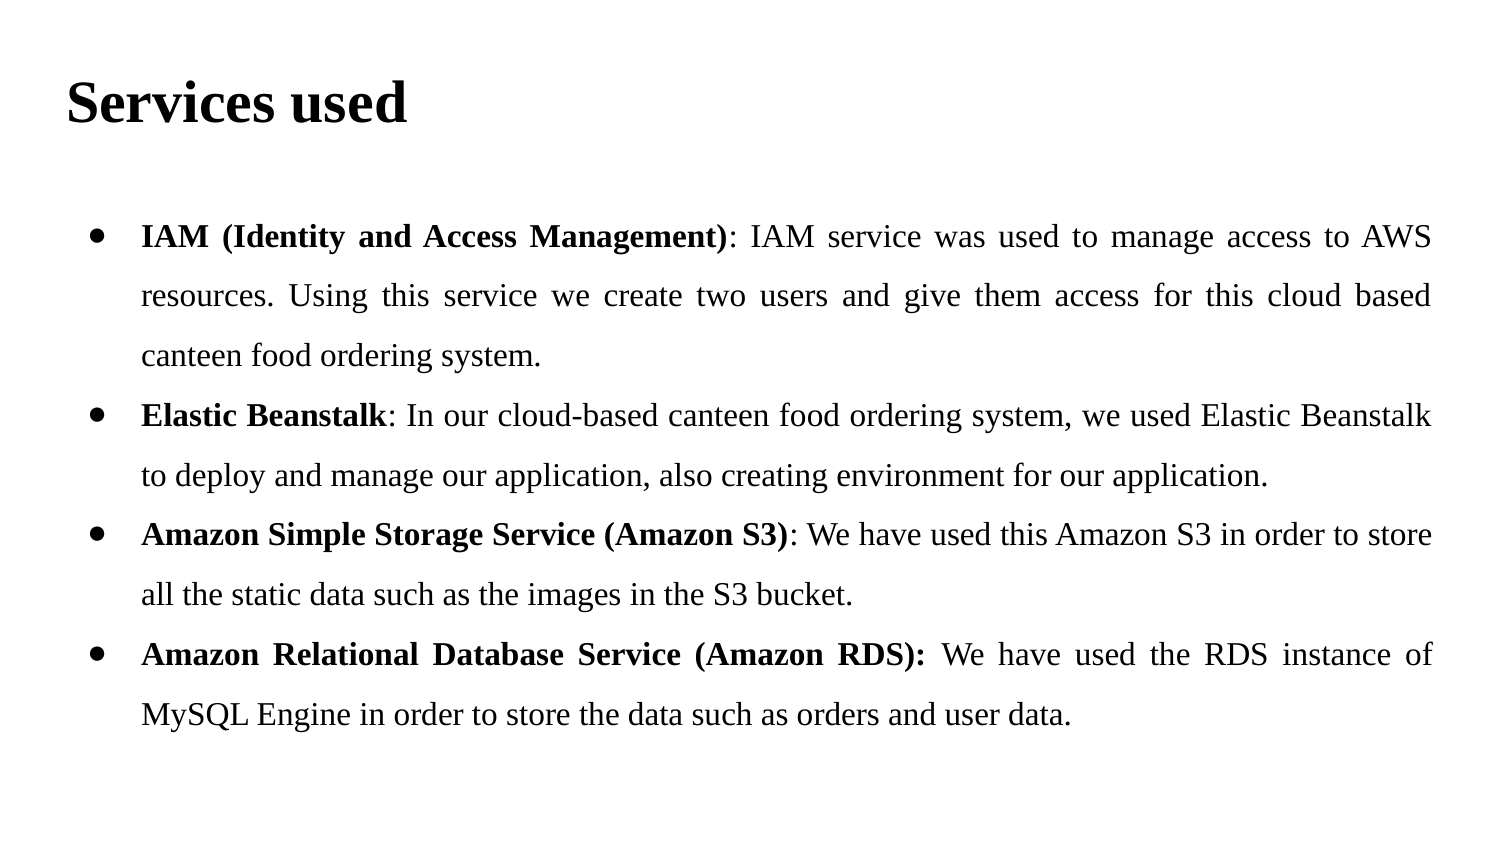

# Services used
IAM (Identity and Access Management): IAM service was used to manage access to AWS resources. Using this service we create two users and give them access for this cloud based canteen food ordering system.
Elastic Beanstalk: In our cloud-based canteen food ordering system, we used Elastic Beanstalk to deploy and manage our application, also creating environment for our application.
Amazon Simple Storage Service (Amazon S3): We have used this Amazon S3 in order to store all the static data such as the images in the S3 bucket.
Amazon Relational Database Service (Amazon RDS): We have used the RDS instance of MySQL Engine in order to store the data such as orders and user data.